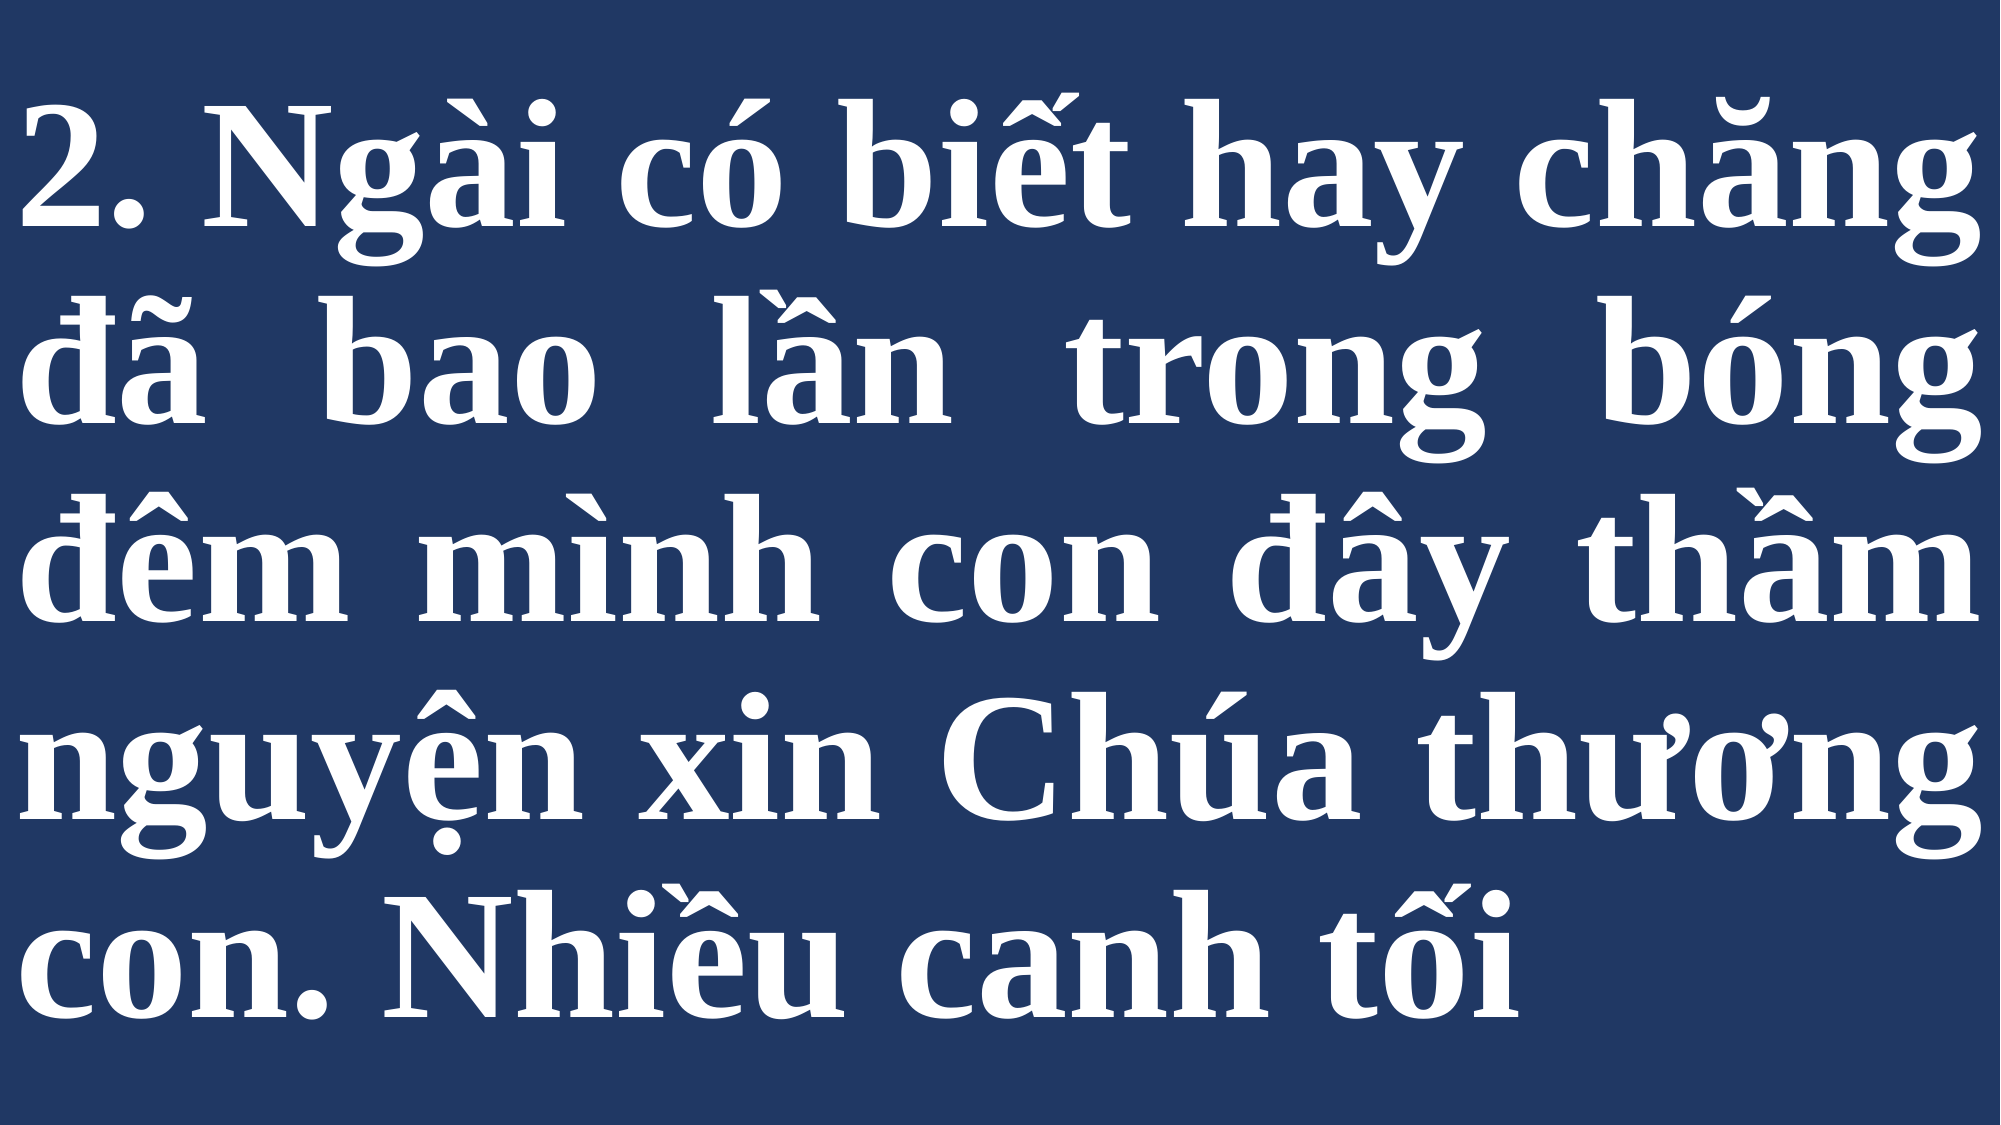

# 2. Ngài có biết hay chăng đã bao lần trong bóng đêm mình con đây thầm nguyện xin Chúa thương con. Nhiều canh tối